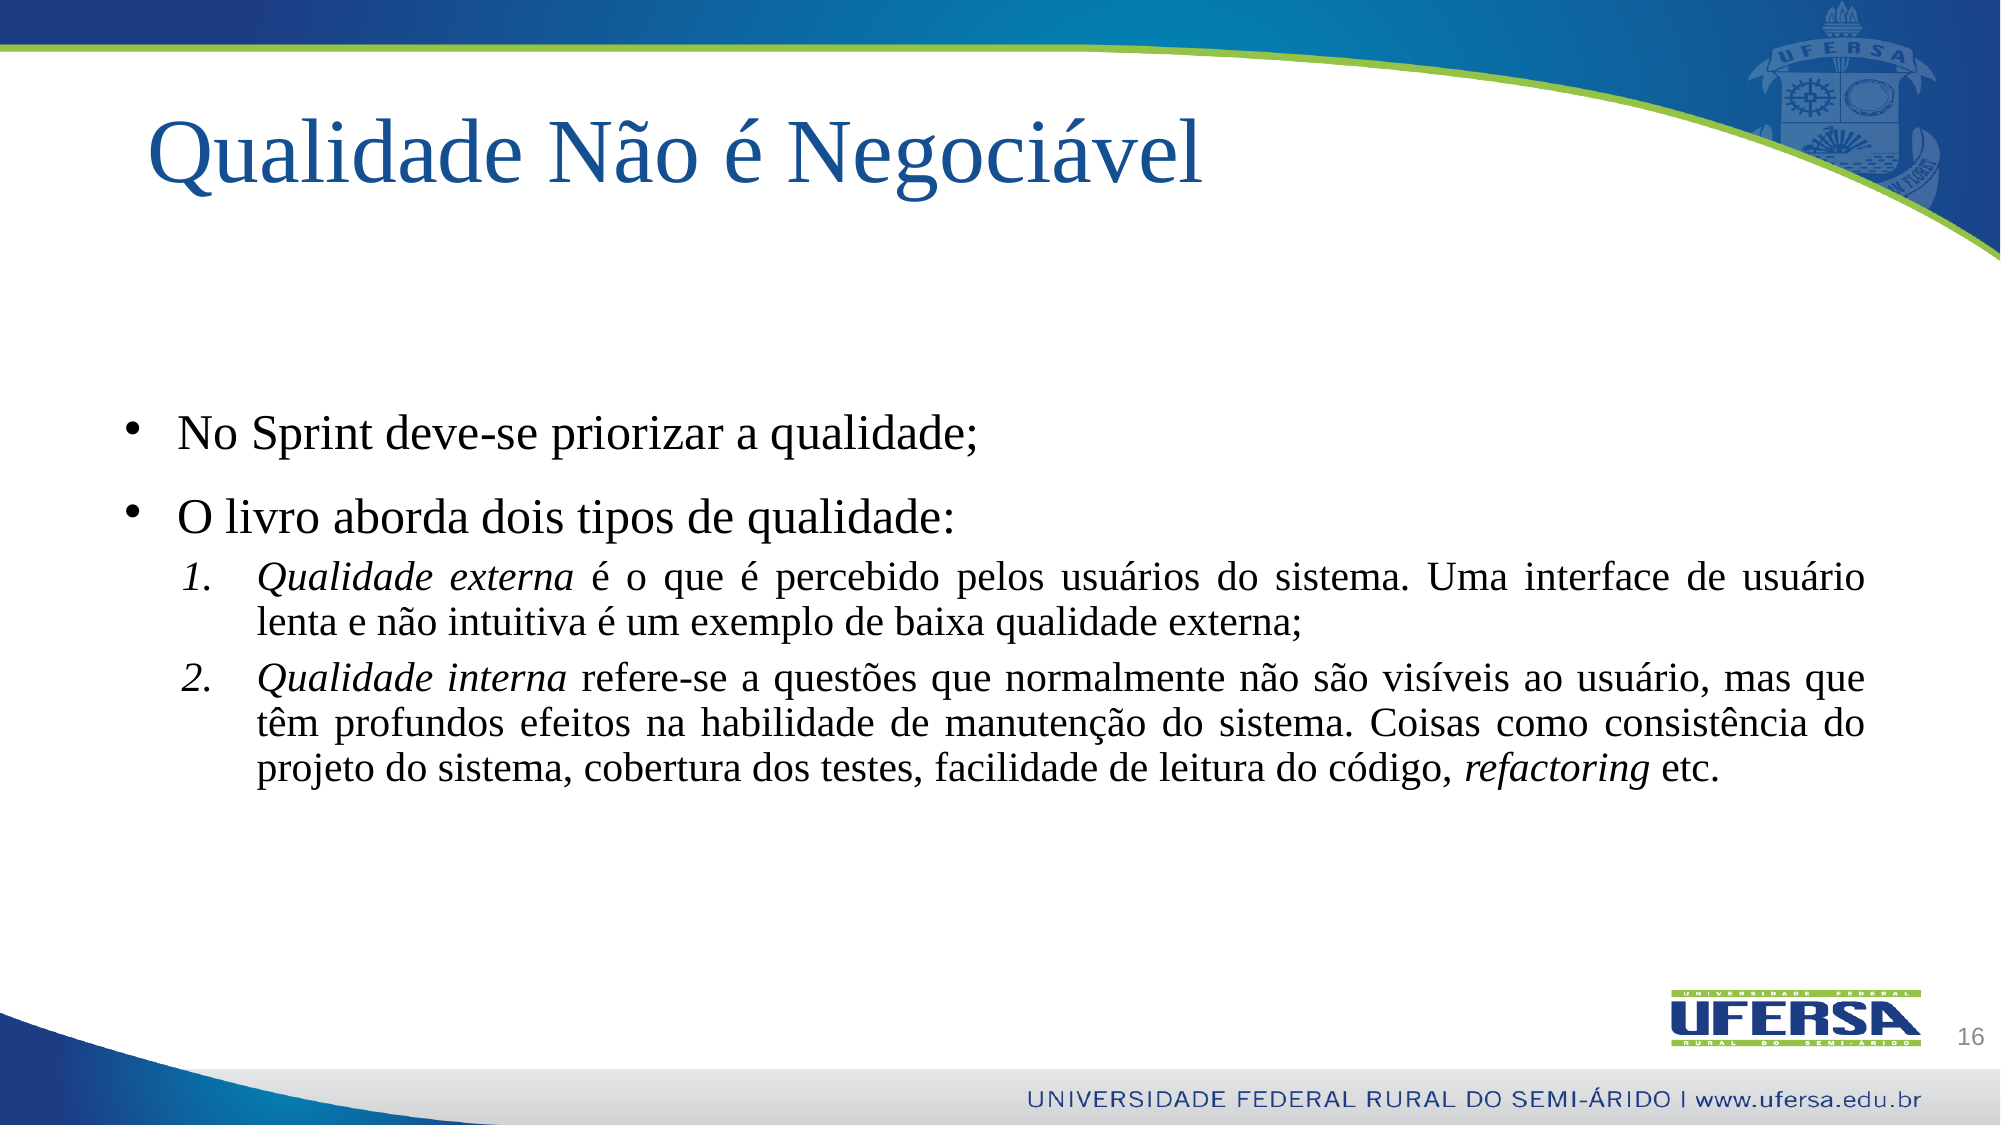

# Qualidade Não é Negociável
No Sprint deve-se priorizar a qualidade;
O livro aborda dois tipos de qualidade:
Qualidade externa é o que é percebido pelos usuários do sistema. Uma interface de usuário lenta e não intuitiva é um exemplo de baixa qualidade externa;
Qualidade interna refere-se a questões que normalmente não são visíveis ao usuário, mas que têm profundos efeitos na habilidade de manutenção do sistema. Coisas como consistência do projeto do sistema, cobertura dos testes, facilidade de leitura do código, refactoring etc.
16